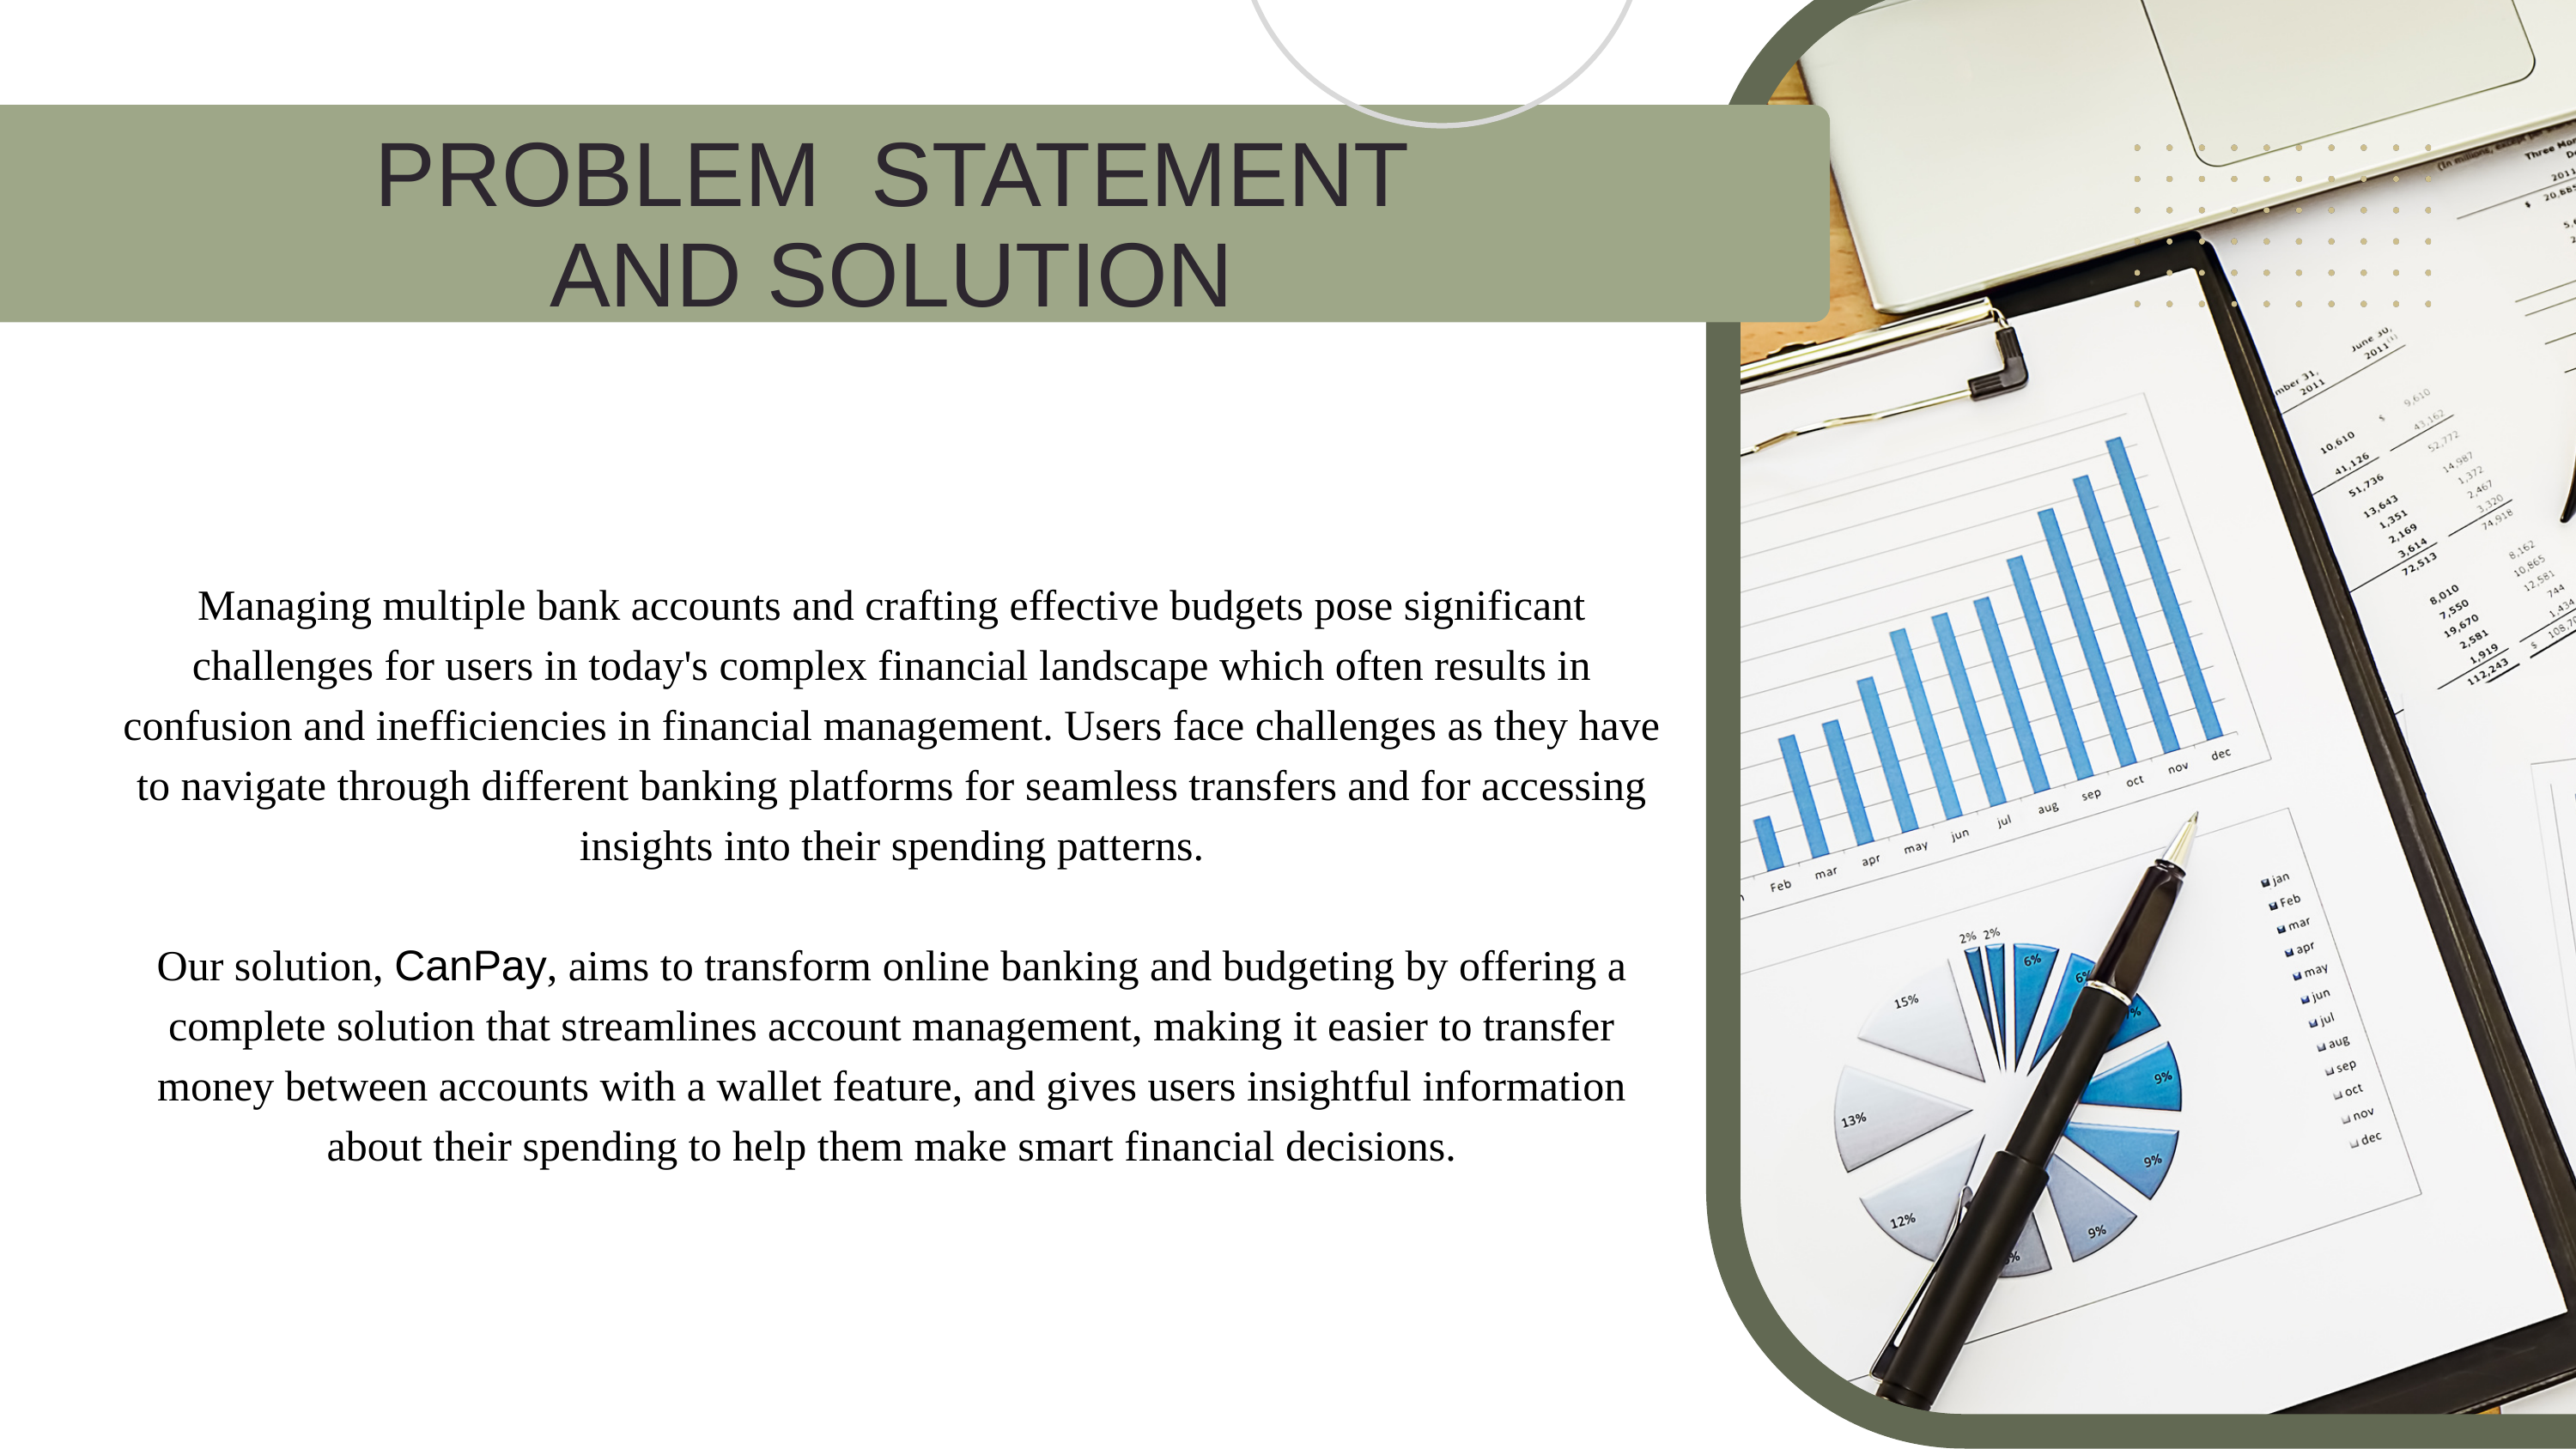

Managing multiple bank accounts and crafting effective budgets pose significant challenges for users in today's complex financial landscape which often results in confusion and inefficiencies in financial management. Users face challenges as they have to navigate through different banking platforms for seamless transfers and for accessing insights into their spending patterns.

Our solution, CanPay, aims to transform online banking and budgeting by offering a complete solution that streamlines account management, making it easier to transfer money between accounts with a wallet feature, and gives users insightful information about their spending to help them make smart financial decisions.

PROBLEM  STATEMENT AND SOLUTION